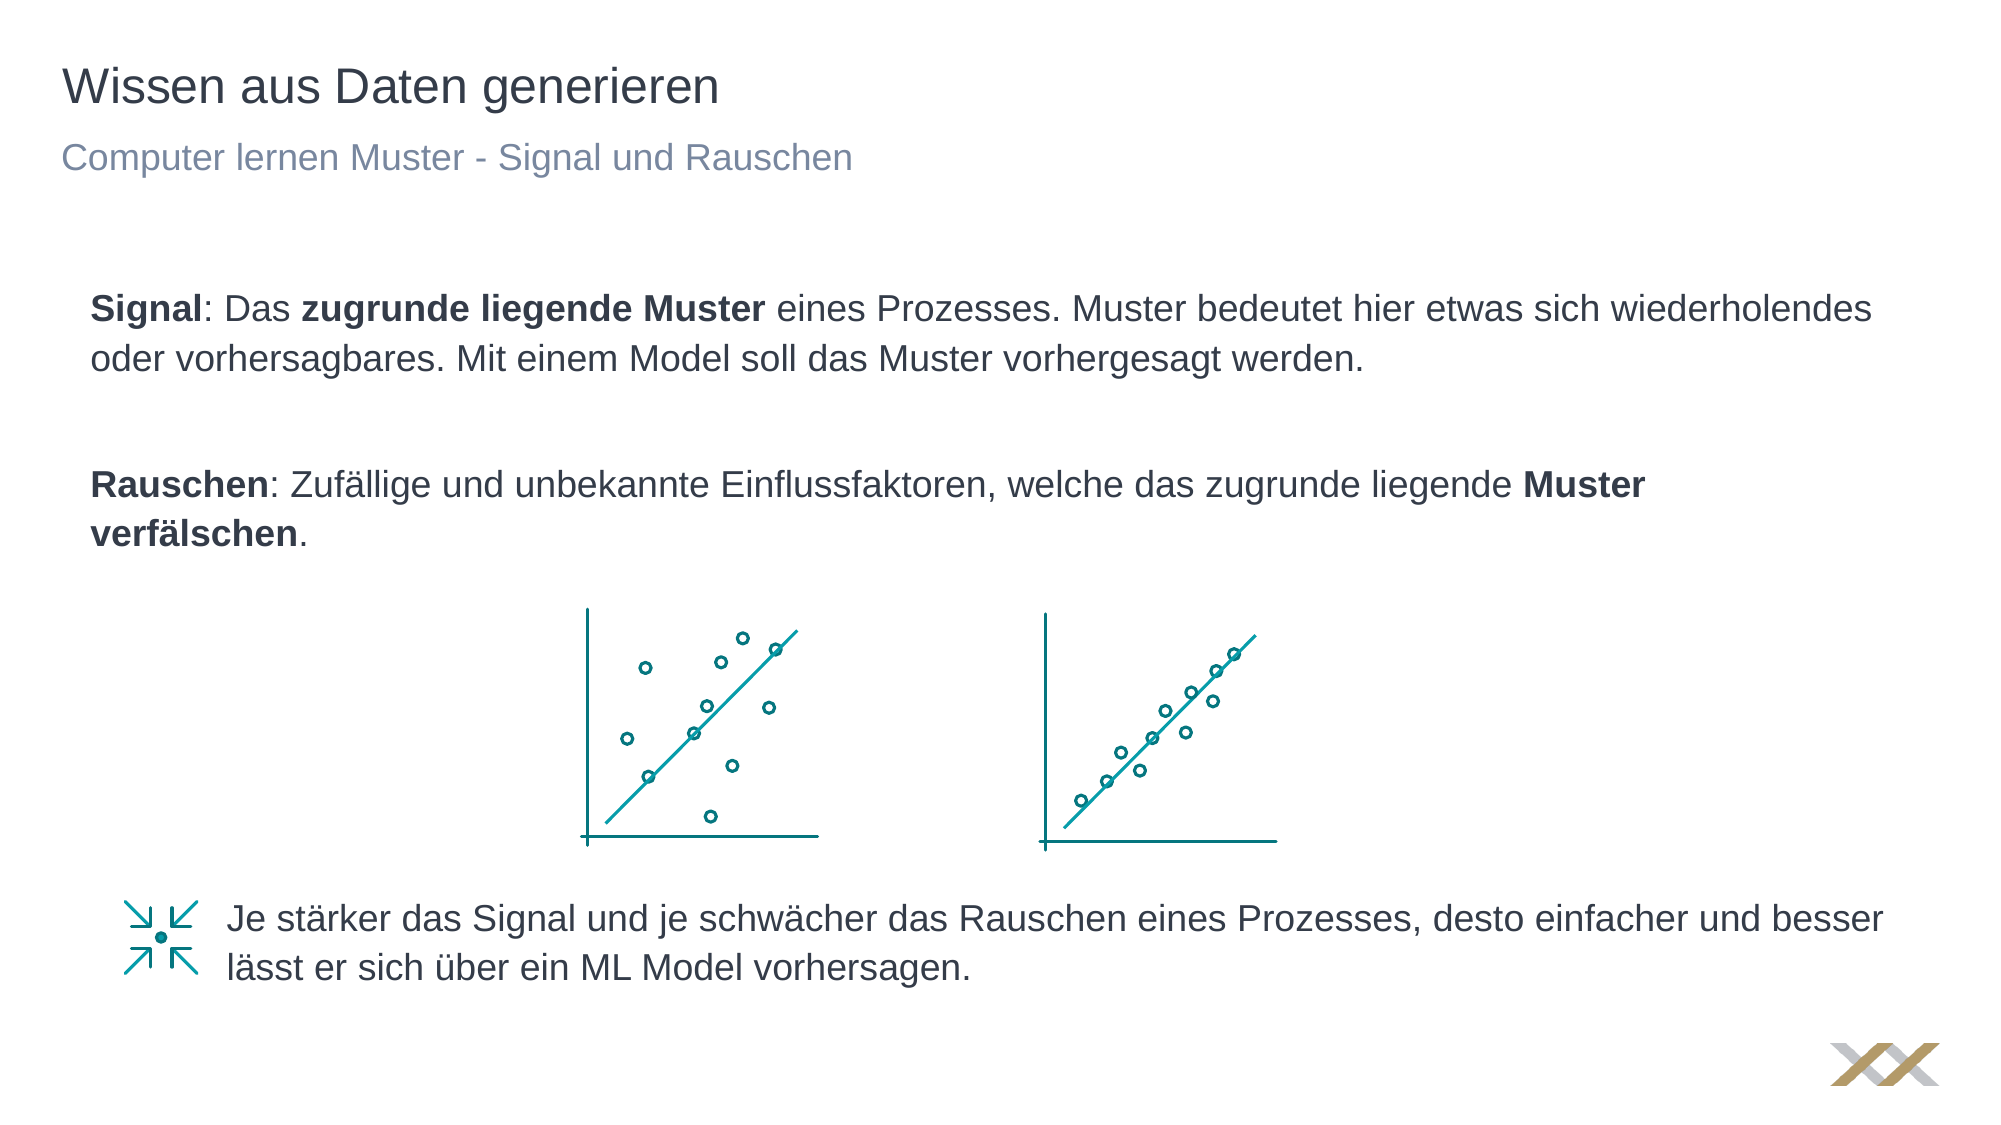

# Wissen aus Daten generieren
Computer lernen Muster - Signal und Rauschen
Signal: Das zugrunde liegende Muster eines Prozesses. Muster bedeutet hier etwas sich wiederholendes oder vorhersagbares. Mit einem Model soll das Muster vorhergesagt werden.
Rauschen: Zufällige und unbekannte Einflussfaktoren, welche das zugrunde liegende Muster verfälschen.

Je stärker das Signal und je schwächer das Rauschen eines Prozesses, desto einfacher und besser lässt er sich über ein ML Model vorhersagen.